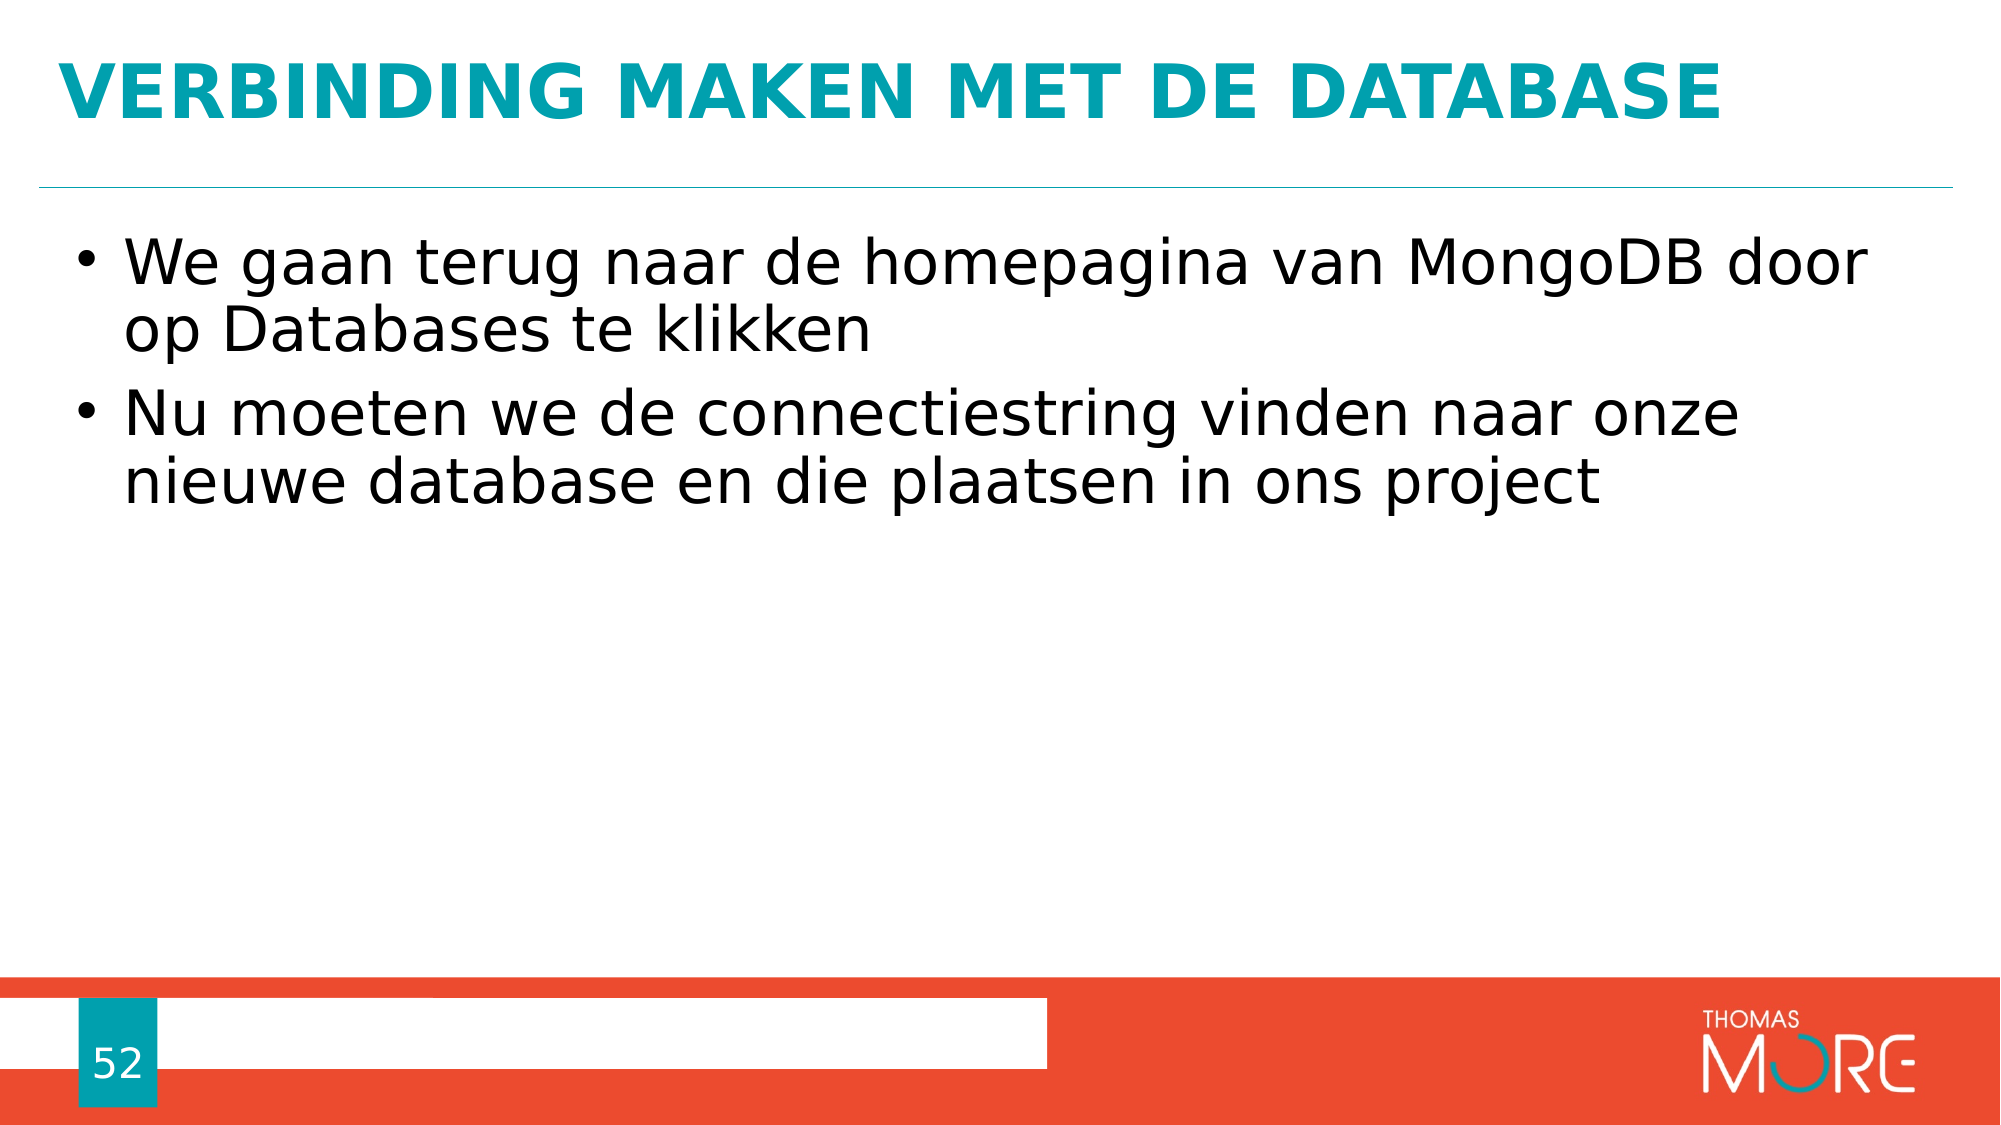

# Verbinding maken met de database
We gaan terug naar de homepagina van MongoDB door op Databases te klikken
Nu moeten we de connectiestring vinden naar onze nieuwe database en die plaatsen in ons project
52